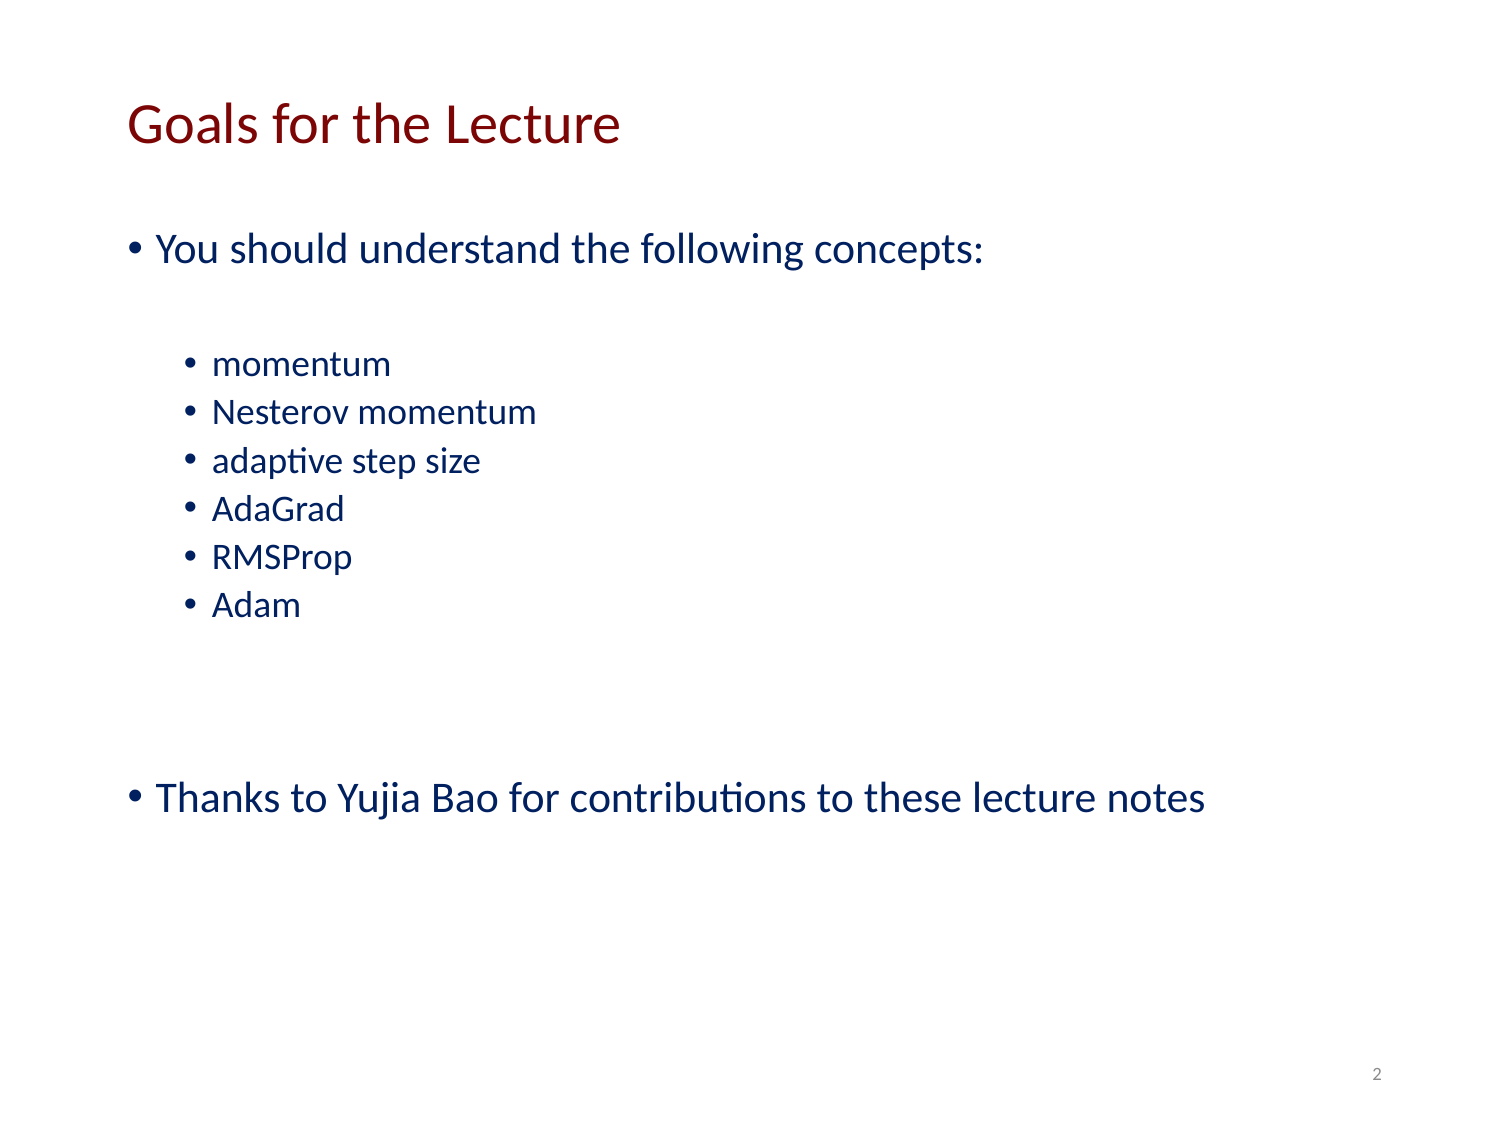

# Goals for the Lecture
You should understand the following concepts:

momentum
Nesterov momentum
adaptive step size
AdaGrad
RMSProp
Adam

Thanks to Yujia Bao for contributions to these lecture notes
2